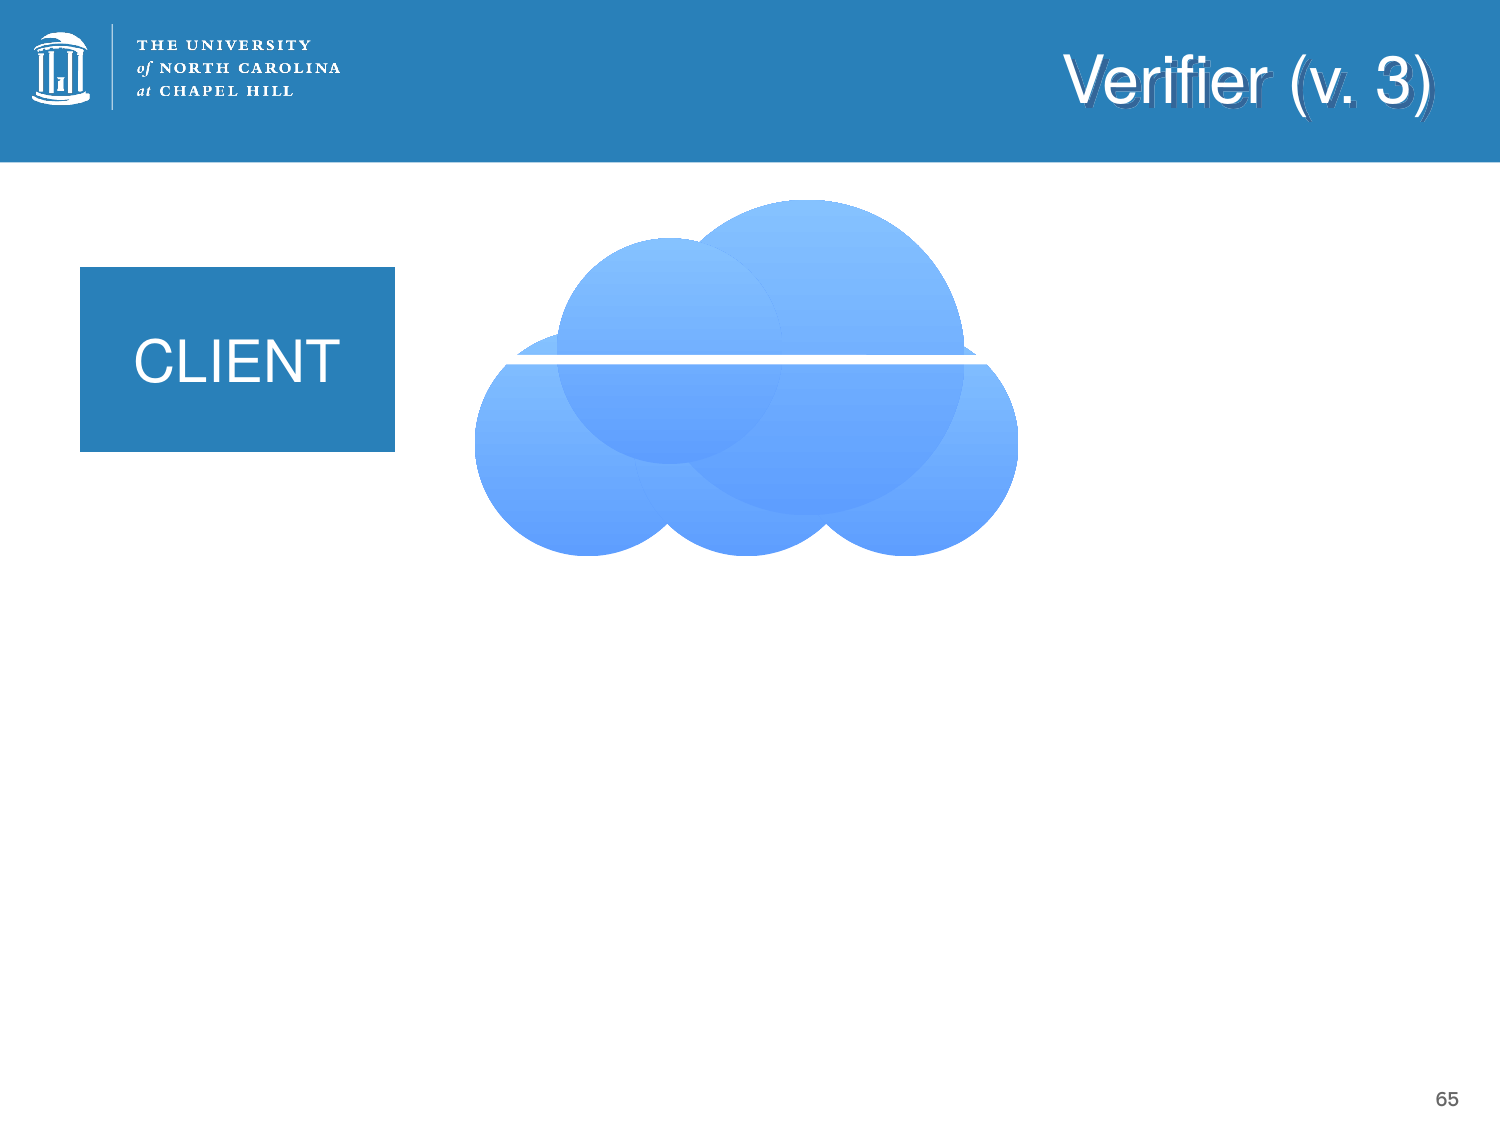

# Verifier (v. 3)

CLIENT
VERIFIER
SERVER